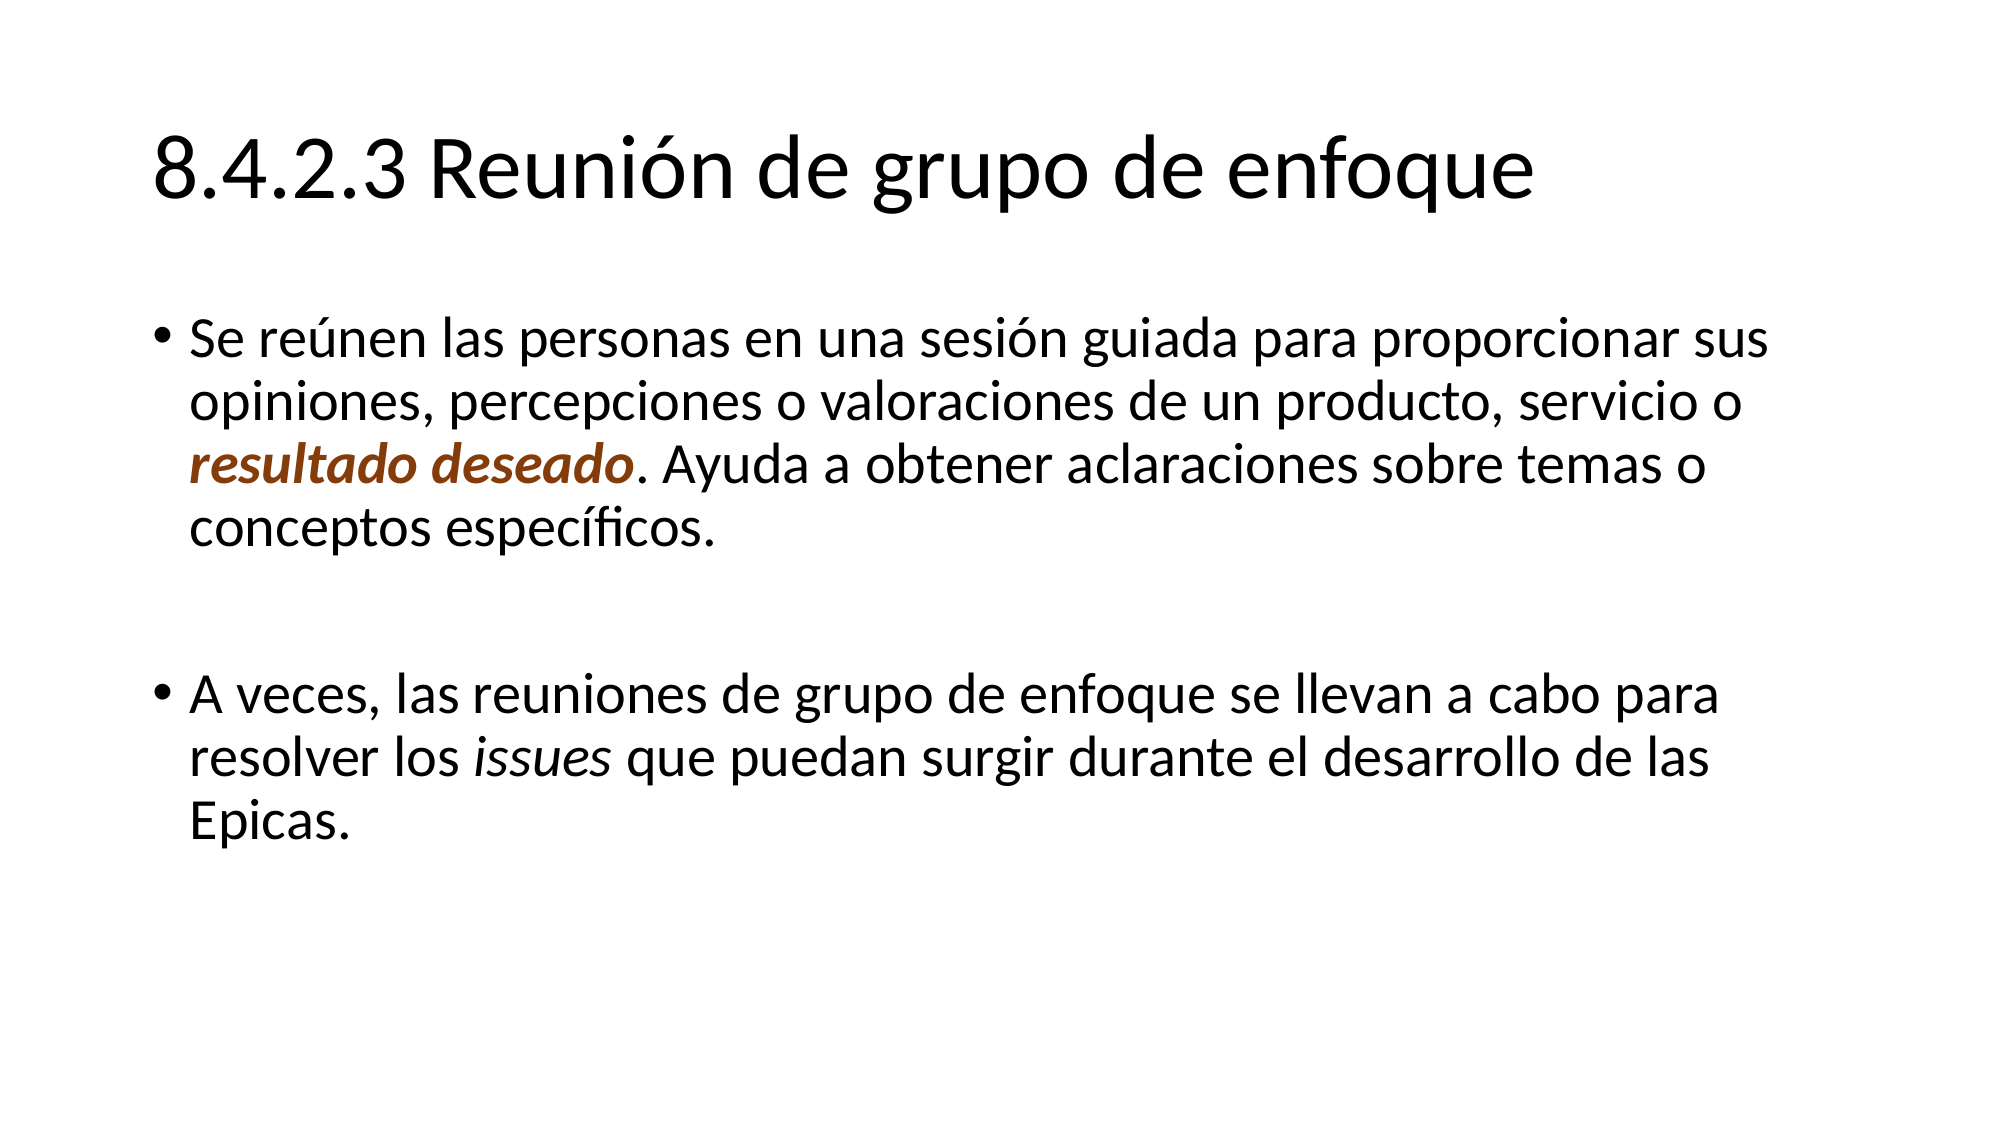

# 8.4.2.3 Reunión de grupo de enfoque
Se reúnen las personas en una sesión guiada para proporcionar sus opiniones, percepciones o valoraciones de un producto, servicio o resultado deseado. Ayuda a obtener aclaraciones sobre temas o conceptos específicos.

A veces, las reuniones de grupo de enfoque se llevan a cabo para resolver los issues que puedan surgir durante el desarrollo de las Epicas.